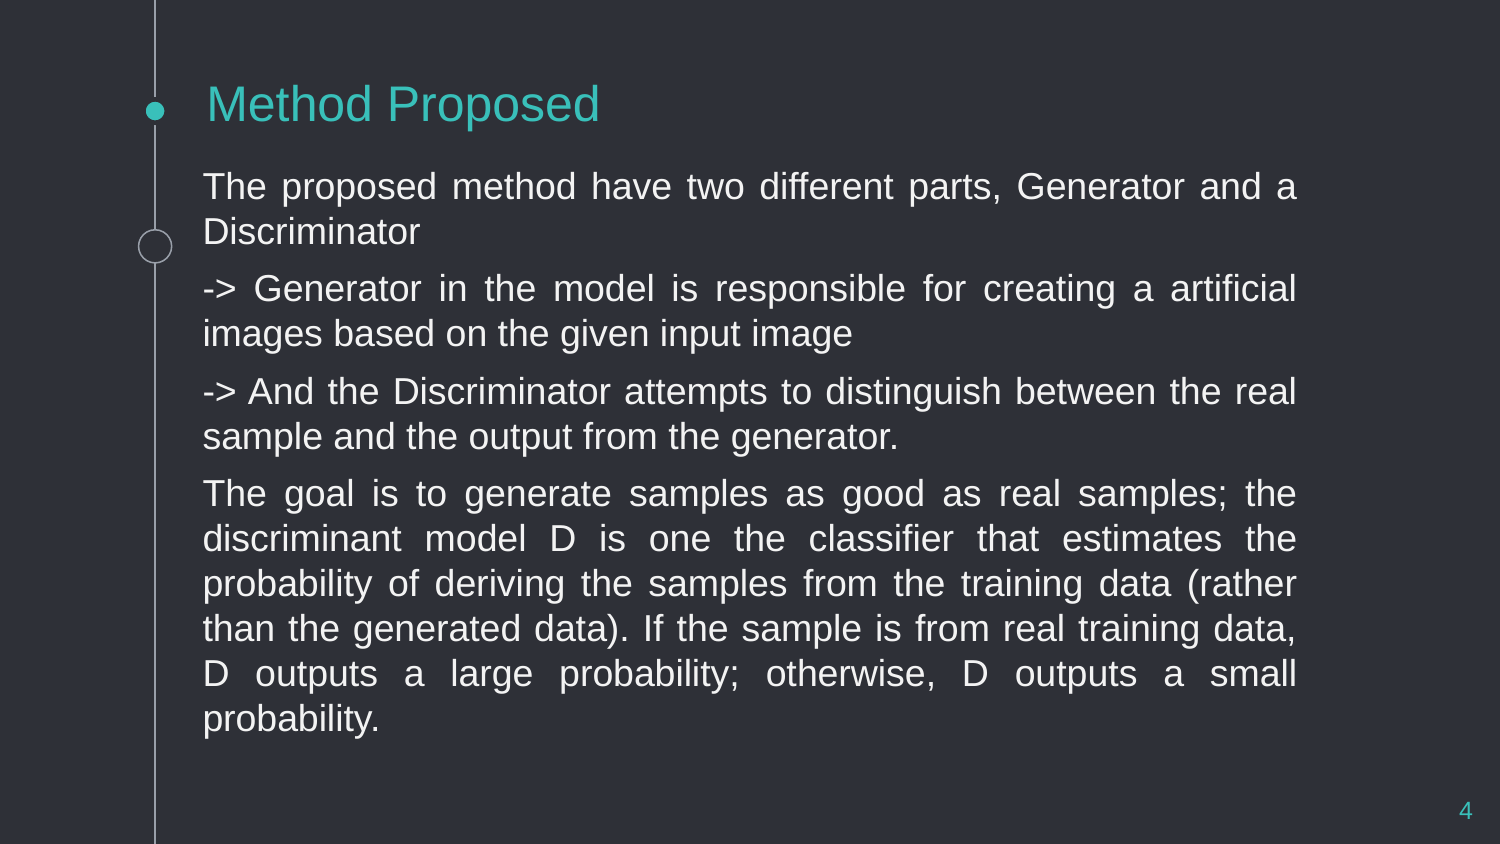

# Method Proposed
The proposed method have two different parts, Generator and a Discriminator
-> Generator in the model is responsible for creating a artificial images based on the given input image
-> And the Discriminator attempts to distinguish between the real sample and the output from the generator.
The goal is to generate samples as good as real samples; the discriminant model D is one the classifier that estimates the probability of deriving the samples from the training data (rather than the generated data). If the sample is from real training data, D outputs a large probability; otherwise, D outputs a small probability.

4